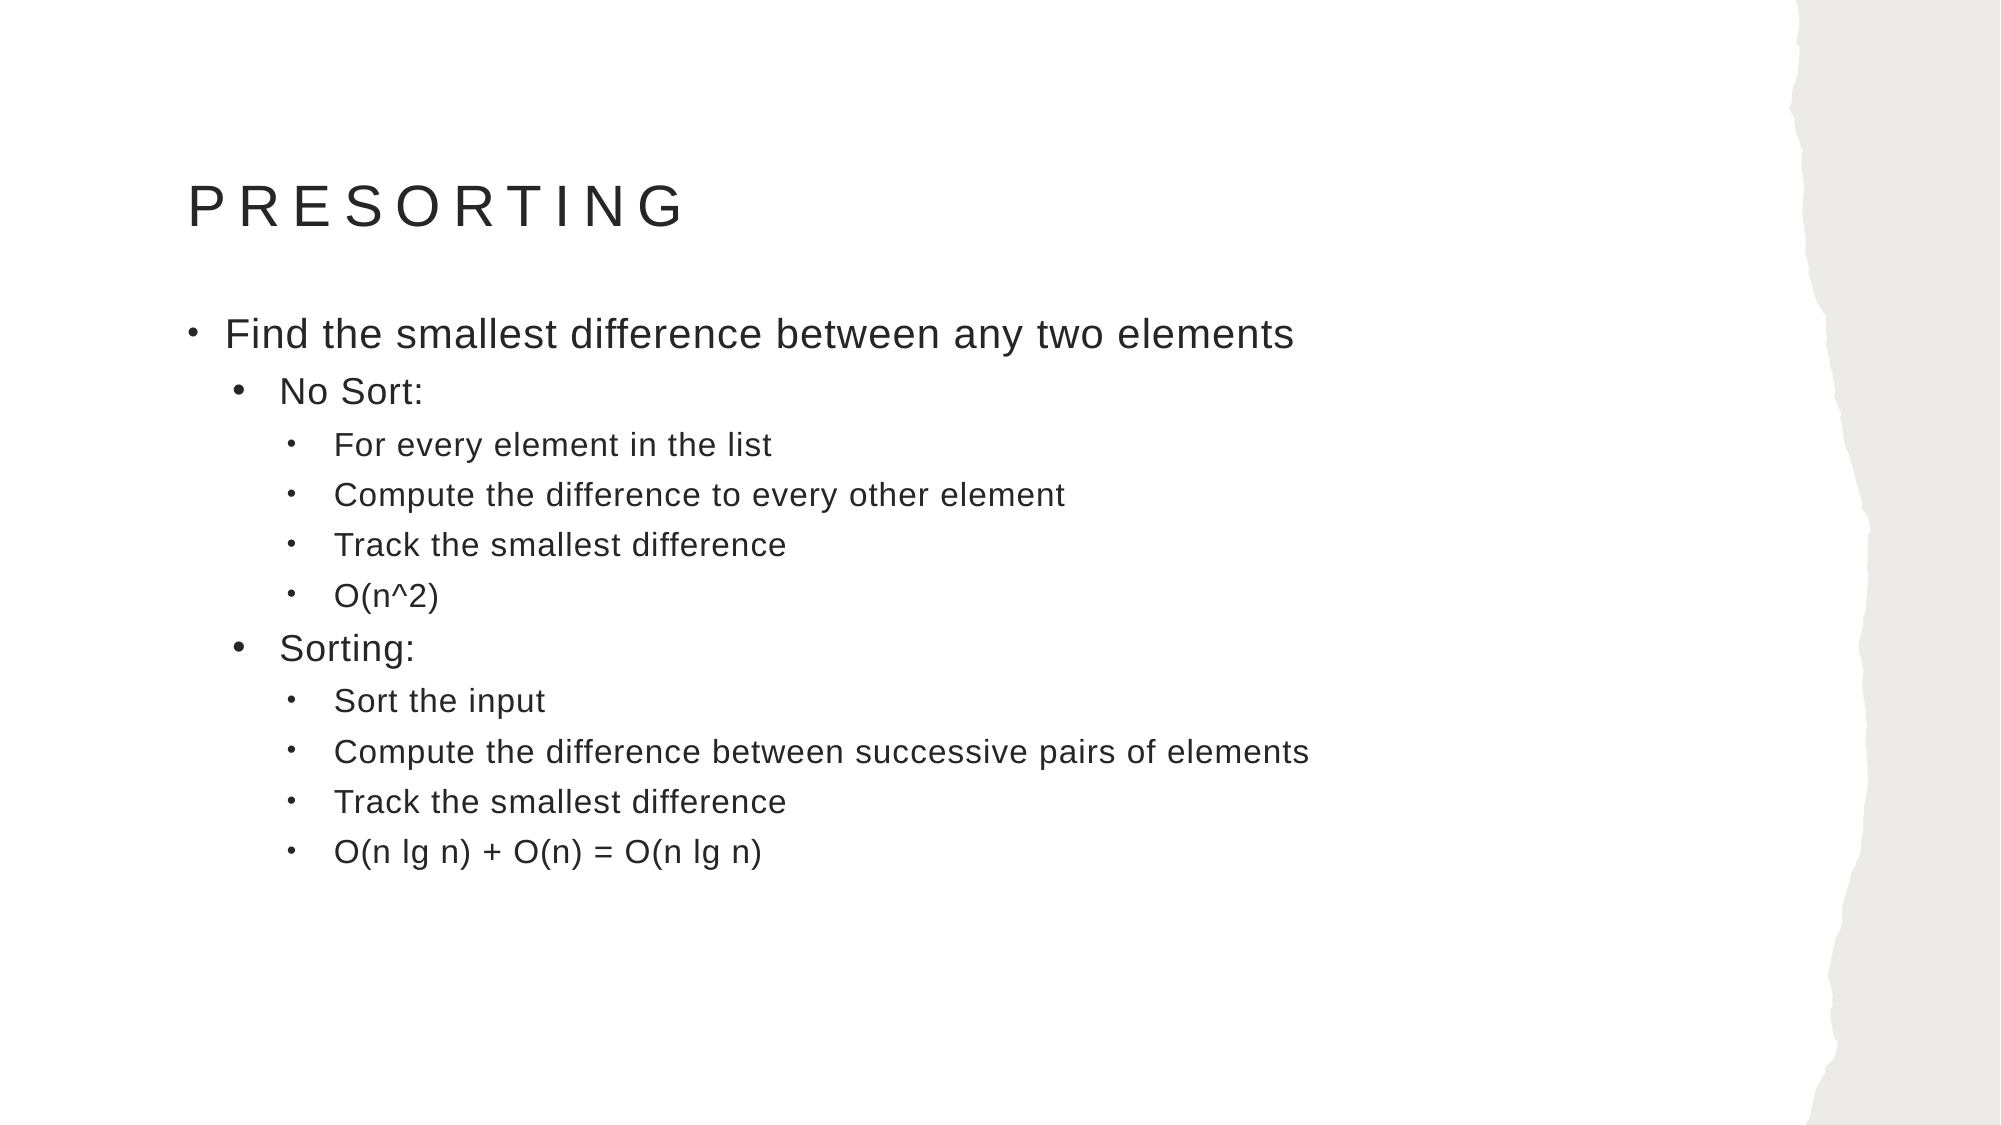

# Presorting
Find the smallest difference between any two elements
No Sort:
For every element in the list
Compute the difference to every other element
Track the smallest difference
O(n^2)
Sorting:
Sort the input
Compute the difference between successive pairs of elements
Track the smallest difference
O(n lg n) + O(n) = O(n lg n)